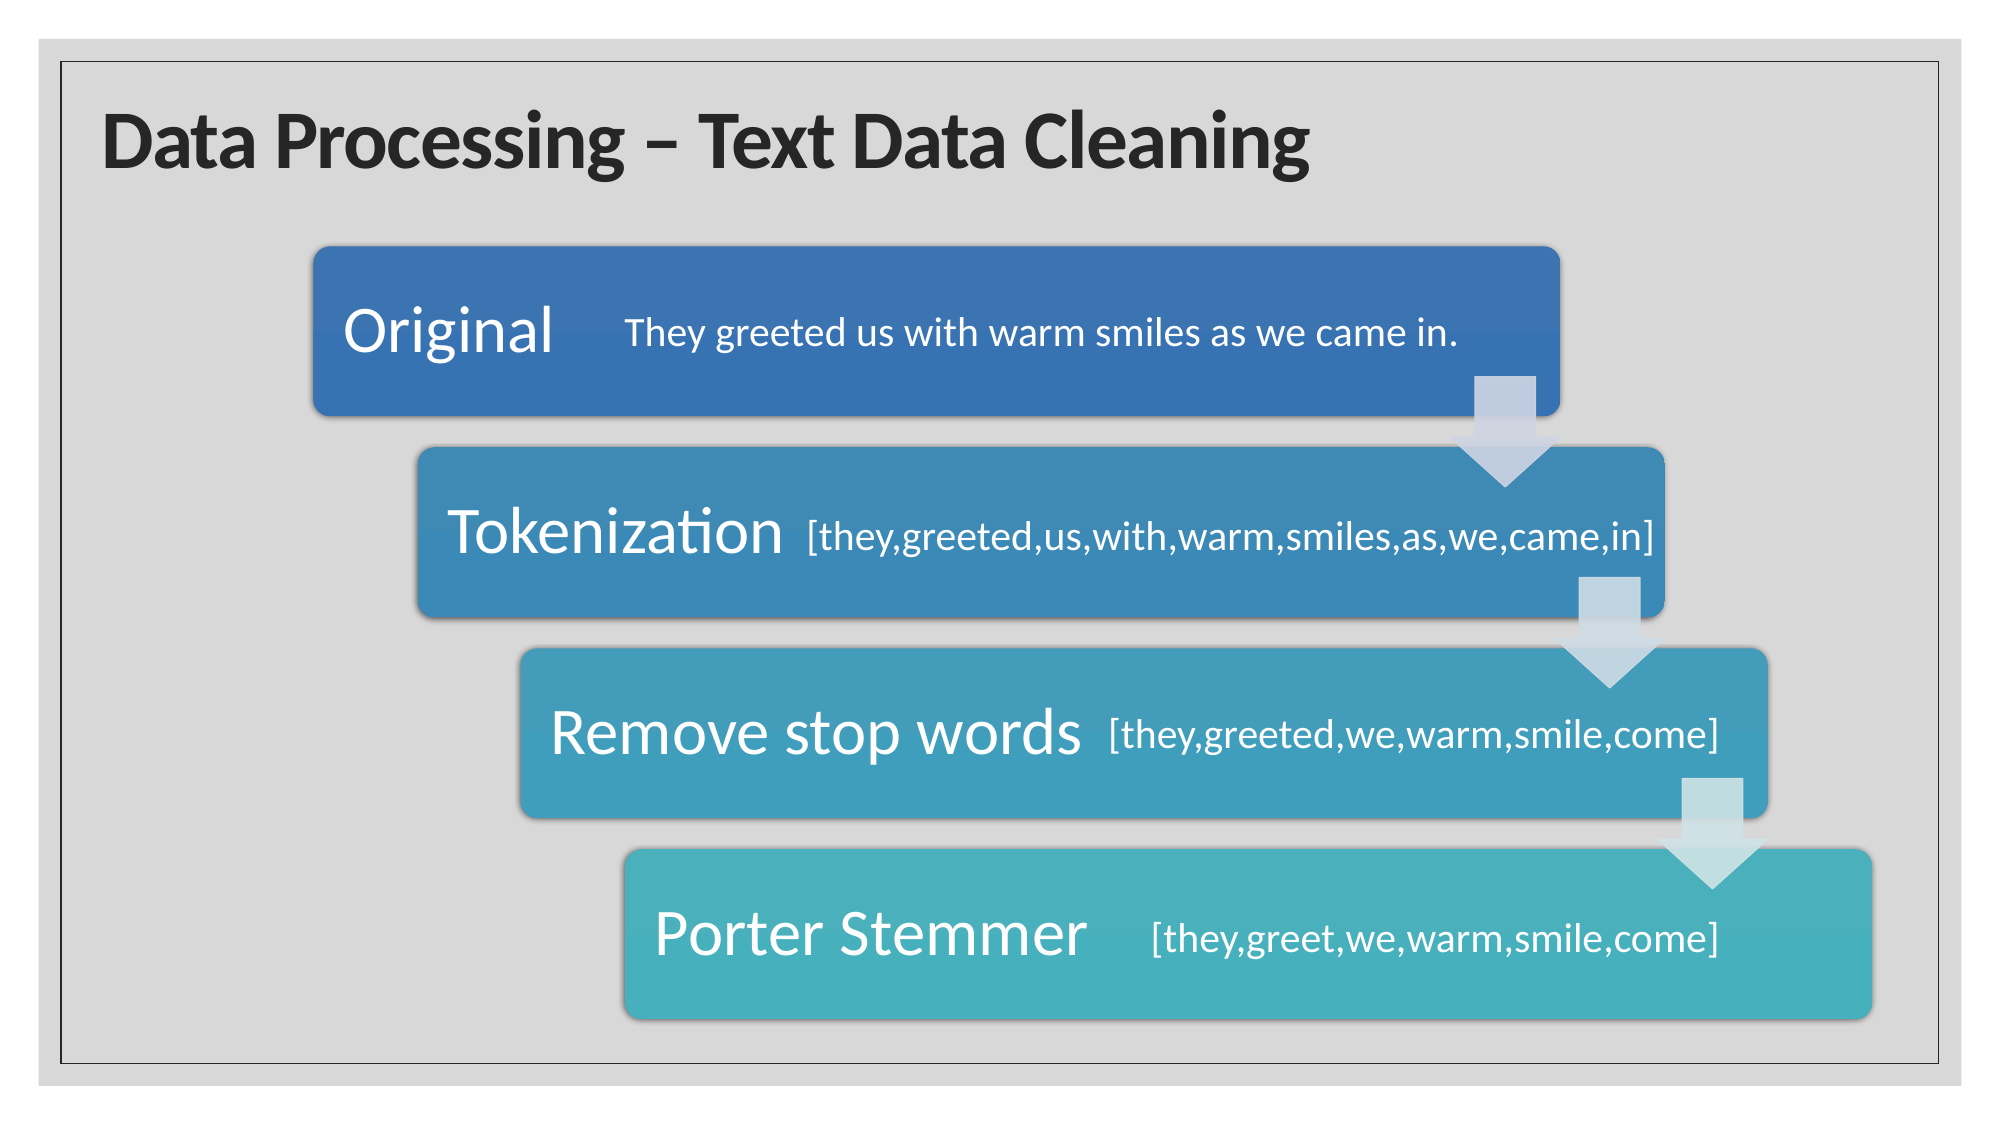

# Data Processing – Text Data Cleaning
Original
Tokenization
Remove stop words
Porter Stemmer

They greeted us with warm smiles as we came in.
[they,greeted,us,with,warm,smiles,as,we,came,in]
[they,greeted,we,warm,smile,come]
[they,greet,we,warm,smile,come]